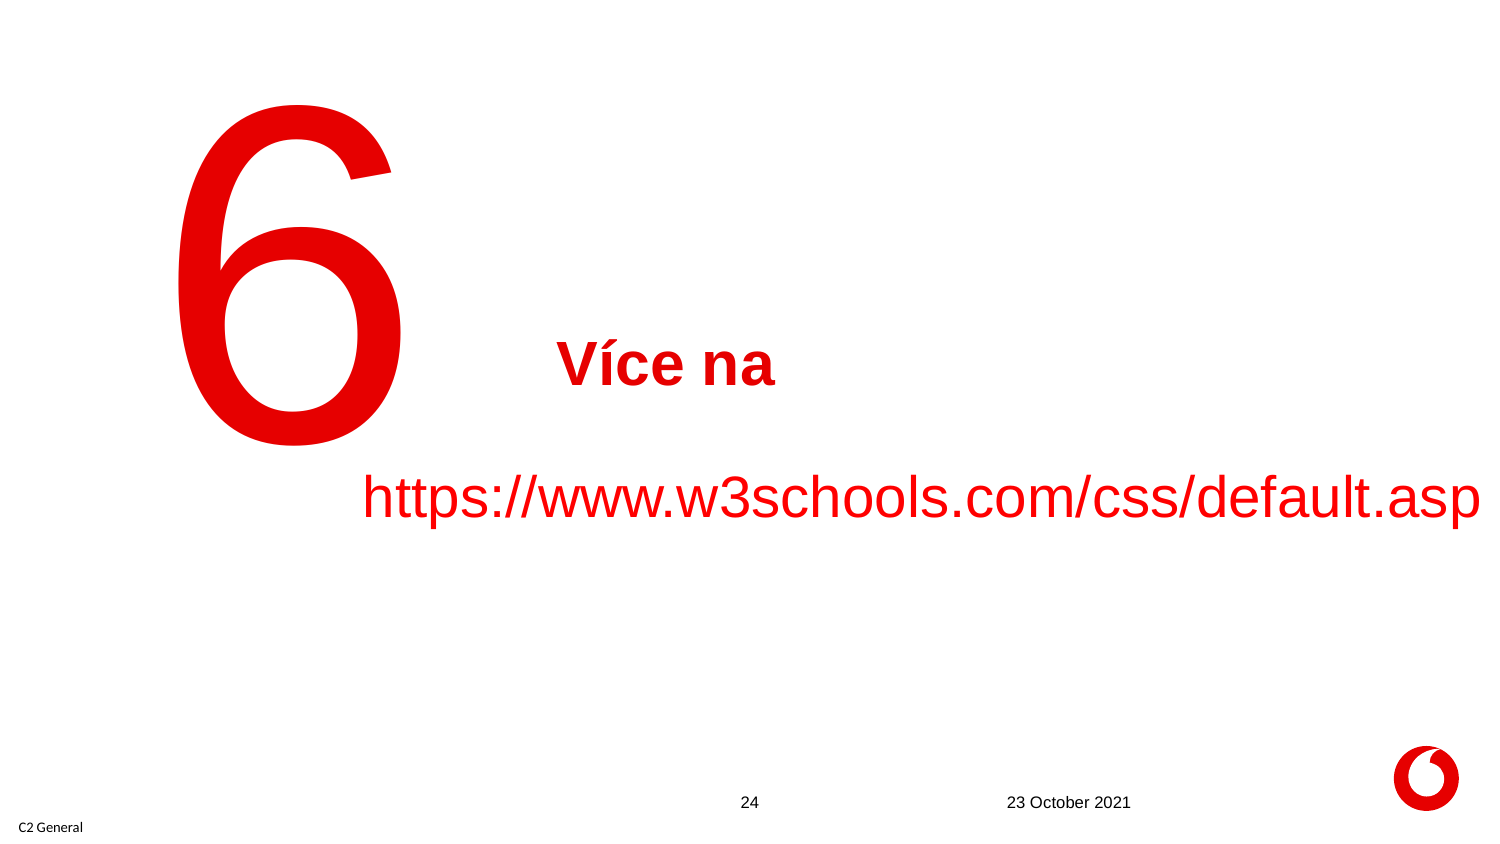

6

# Více na

https://www.w3schools.com/css/default.asp
23 October 2021
24